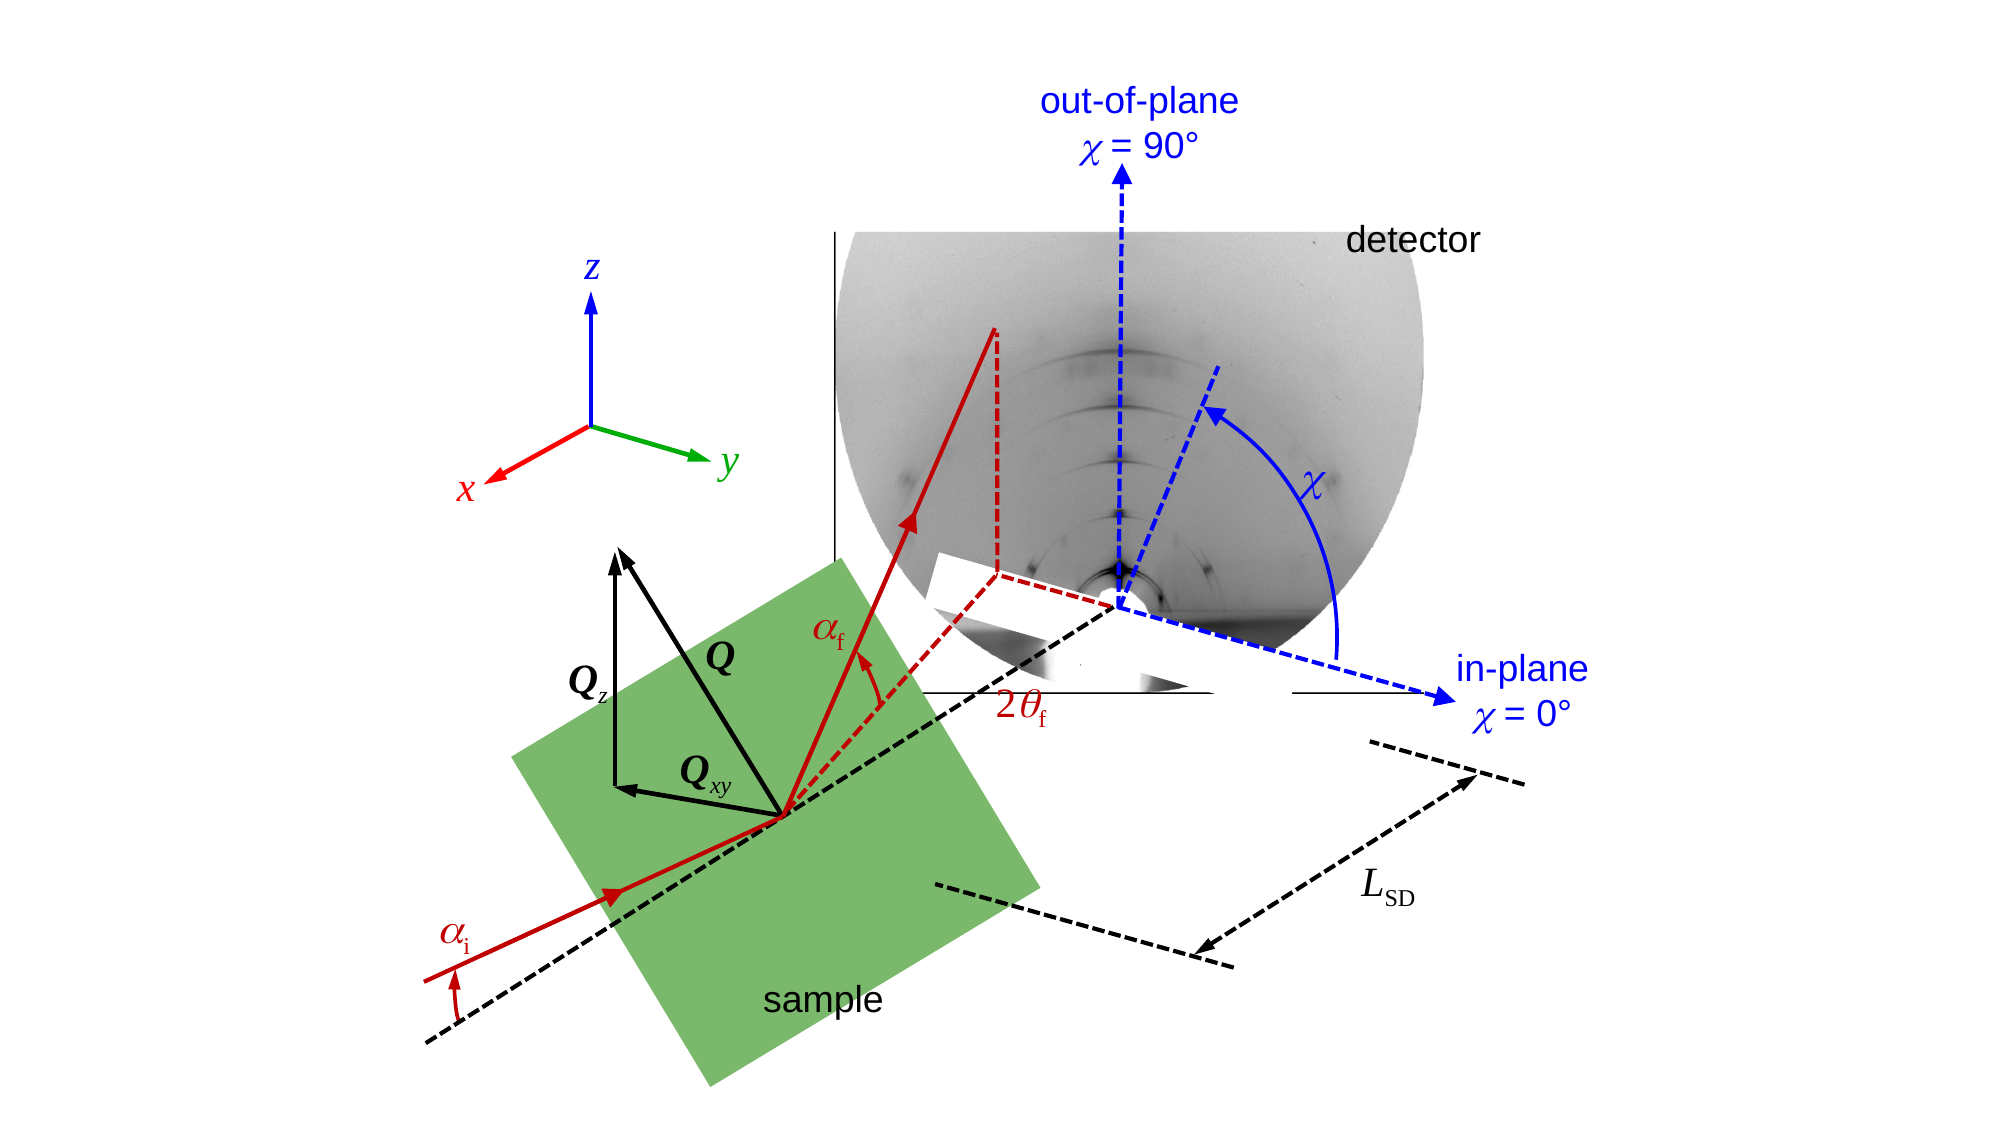

out-of-plane
χ = 90°
detector

z

y
χ
x

αf
Q

in-plane
χ = 0°
Qz

2θf

Qxy
LSD
αi
sample